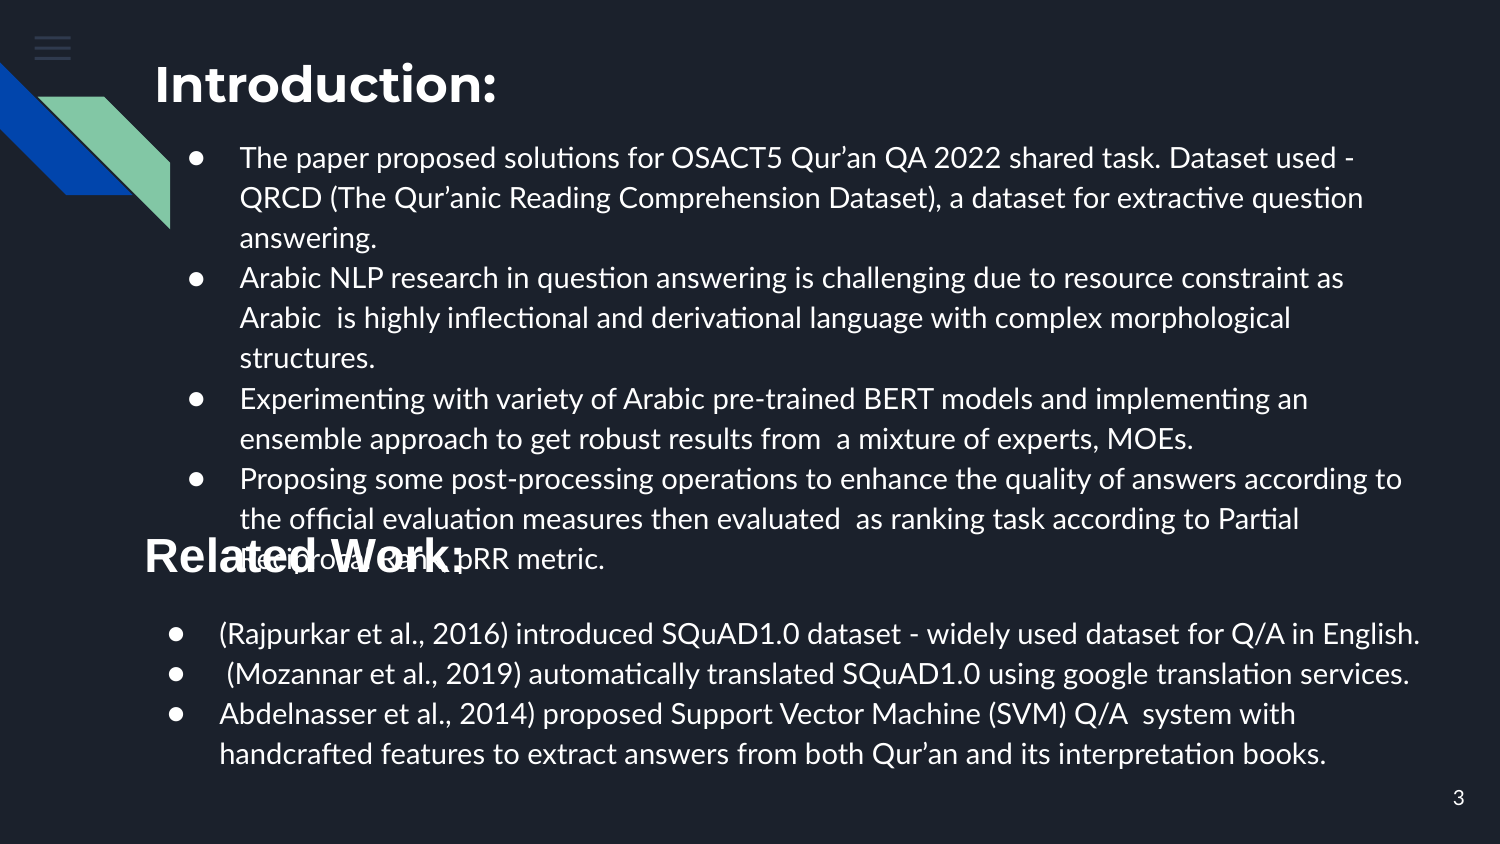

# Introduction:
The paper proposed solutions for OSACT5 Qur’an QA 2022 shared task. Dataset used - QRCD (The Qur’anic Reading Comprehension Dataset), a dataset for extractive question answering.
Arabic NLP research in question answering is challenging due to resource constraint as Arabic  is highly inﬂectional and derivational language with complex morphological structures.
Experimenting with variety of Arabic pre-trained BERT models and implementing an ensemble approach to get robust results from  a mixture of experts, MOEs.
Proposing some post-processing operations to enhance the quality of answers according to the ofﬁcial evaluation measures then evaluated  as ranking task according to Partial Reciprocal Rank, pRR metric.

Related Work:

(Rajpurkar et al., 2016) introduced SQuAD1.0 dataset - widely used dataset for Q/A in English.
 (Mozannar et al., 2019) automatically translated SQuAD1.0 using google translation services.
Abdelnasser et al., 2014) proposed Support Vector Machine (SVM) Q/A  system with handcrafted features to extract answers from both Qur’an and its interpretation books.
3